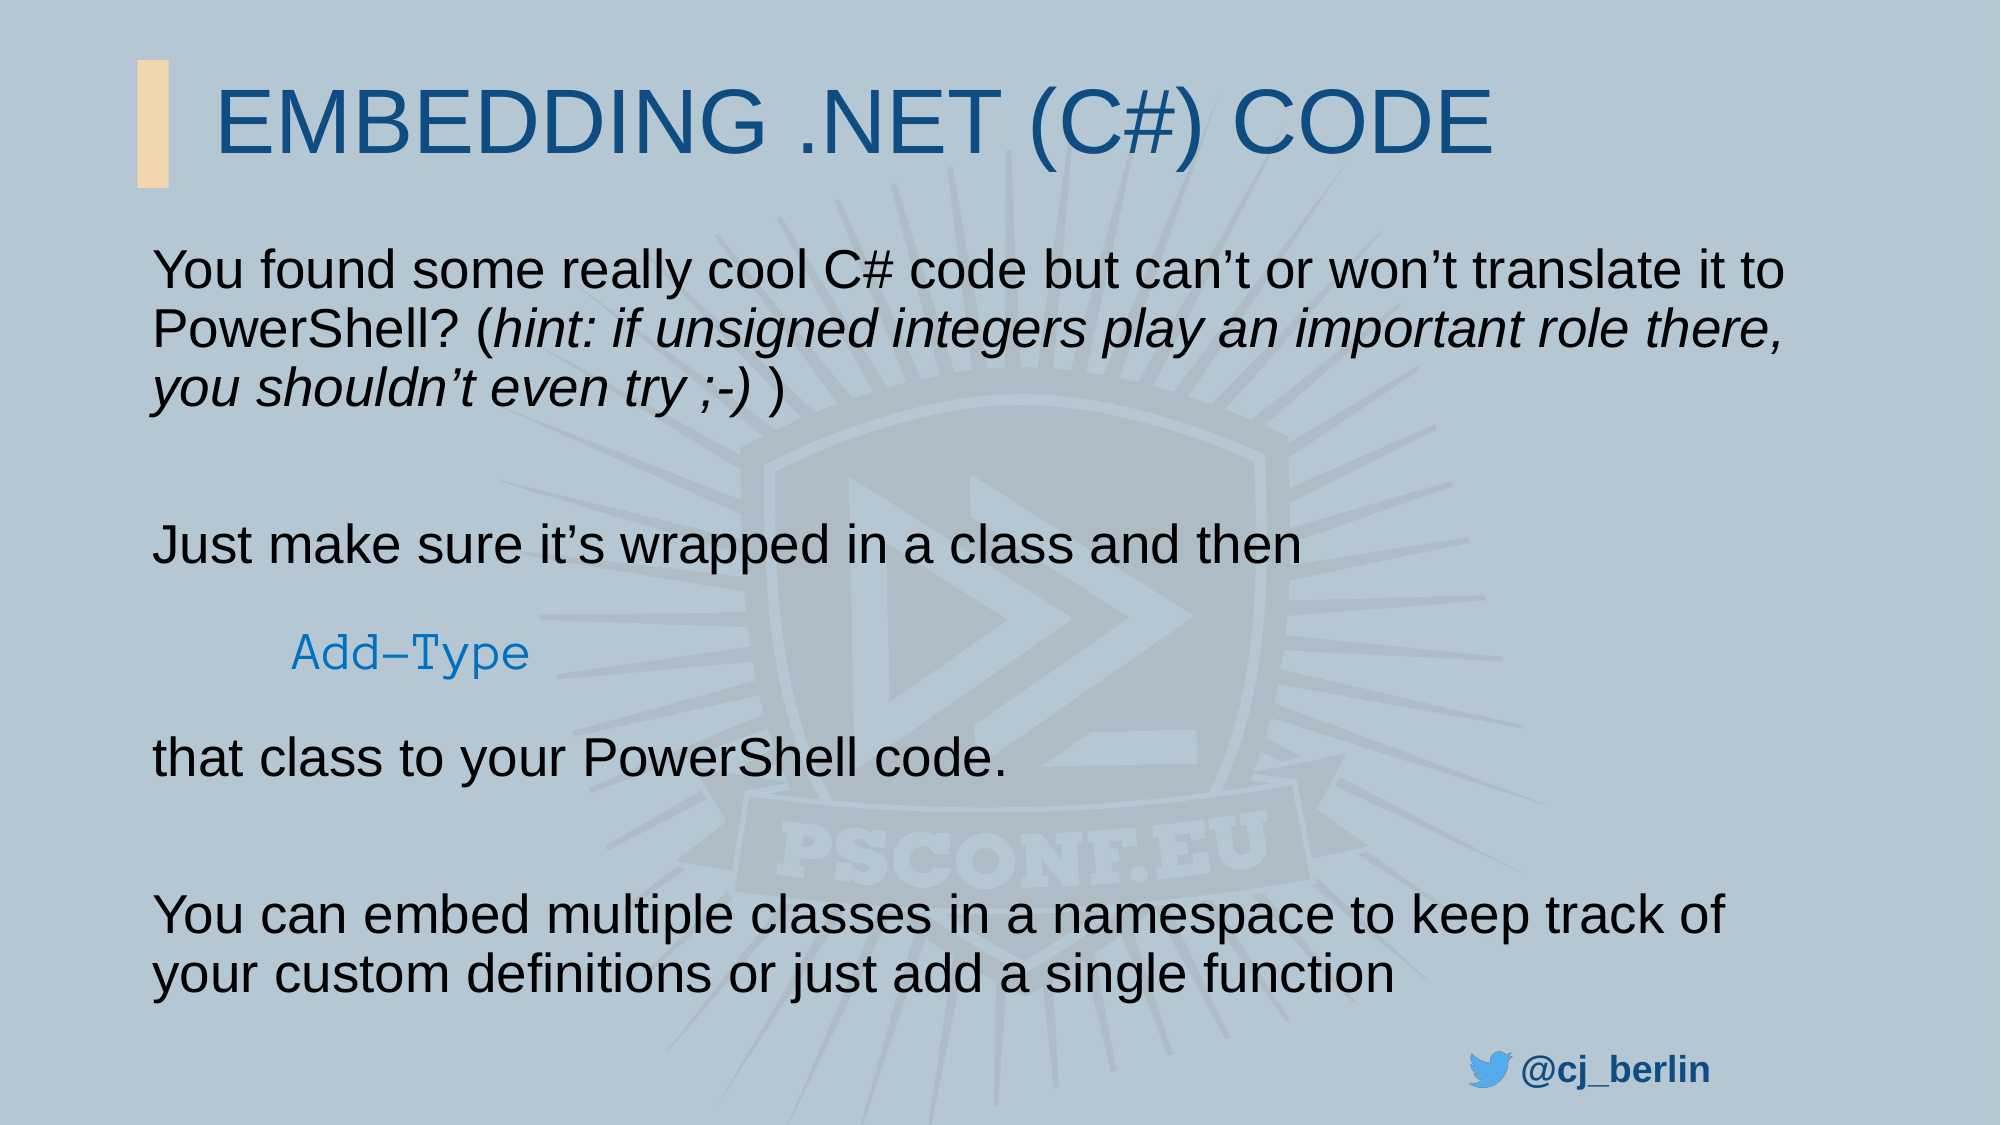

# EMBEDDING .NET (C#) CODE
You found some really cool C# code but can’t or won’t translate it to PowerShell? (hint: if unsigned integers play an important role there, you shouldn’t even try ;-) )

Just make sure it’s wrapped in a class and then

	Add-Type

that class to your PowerShell code.

You can embed multiple classes in a namespace to keep track of your custom definitions or just add a single function
@cj_berlin